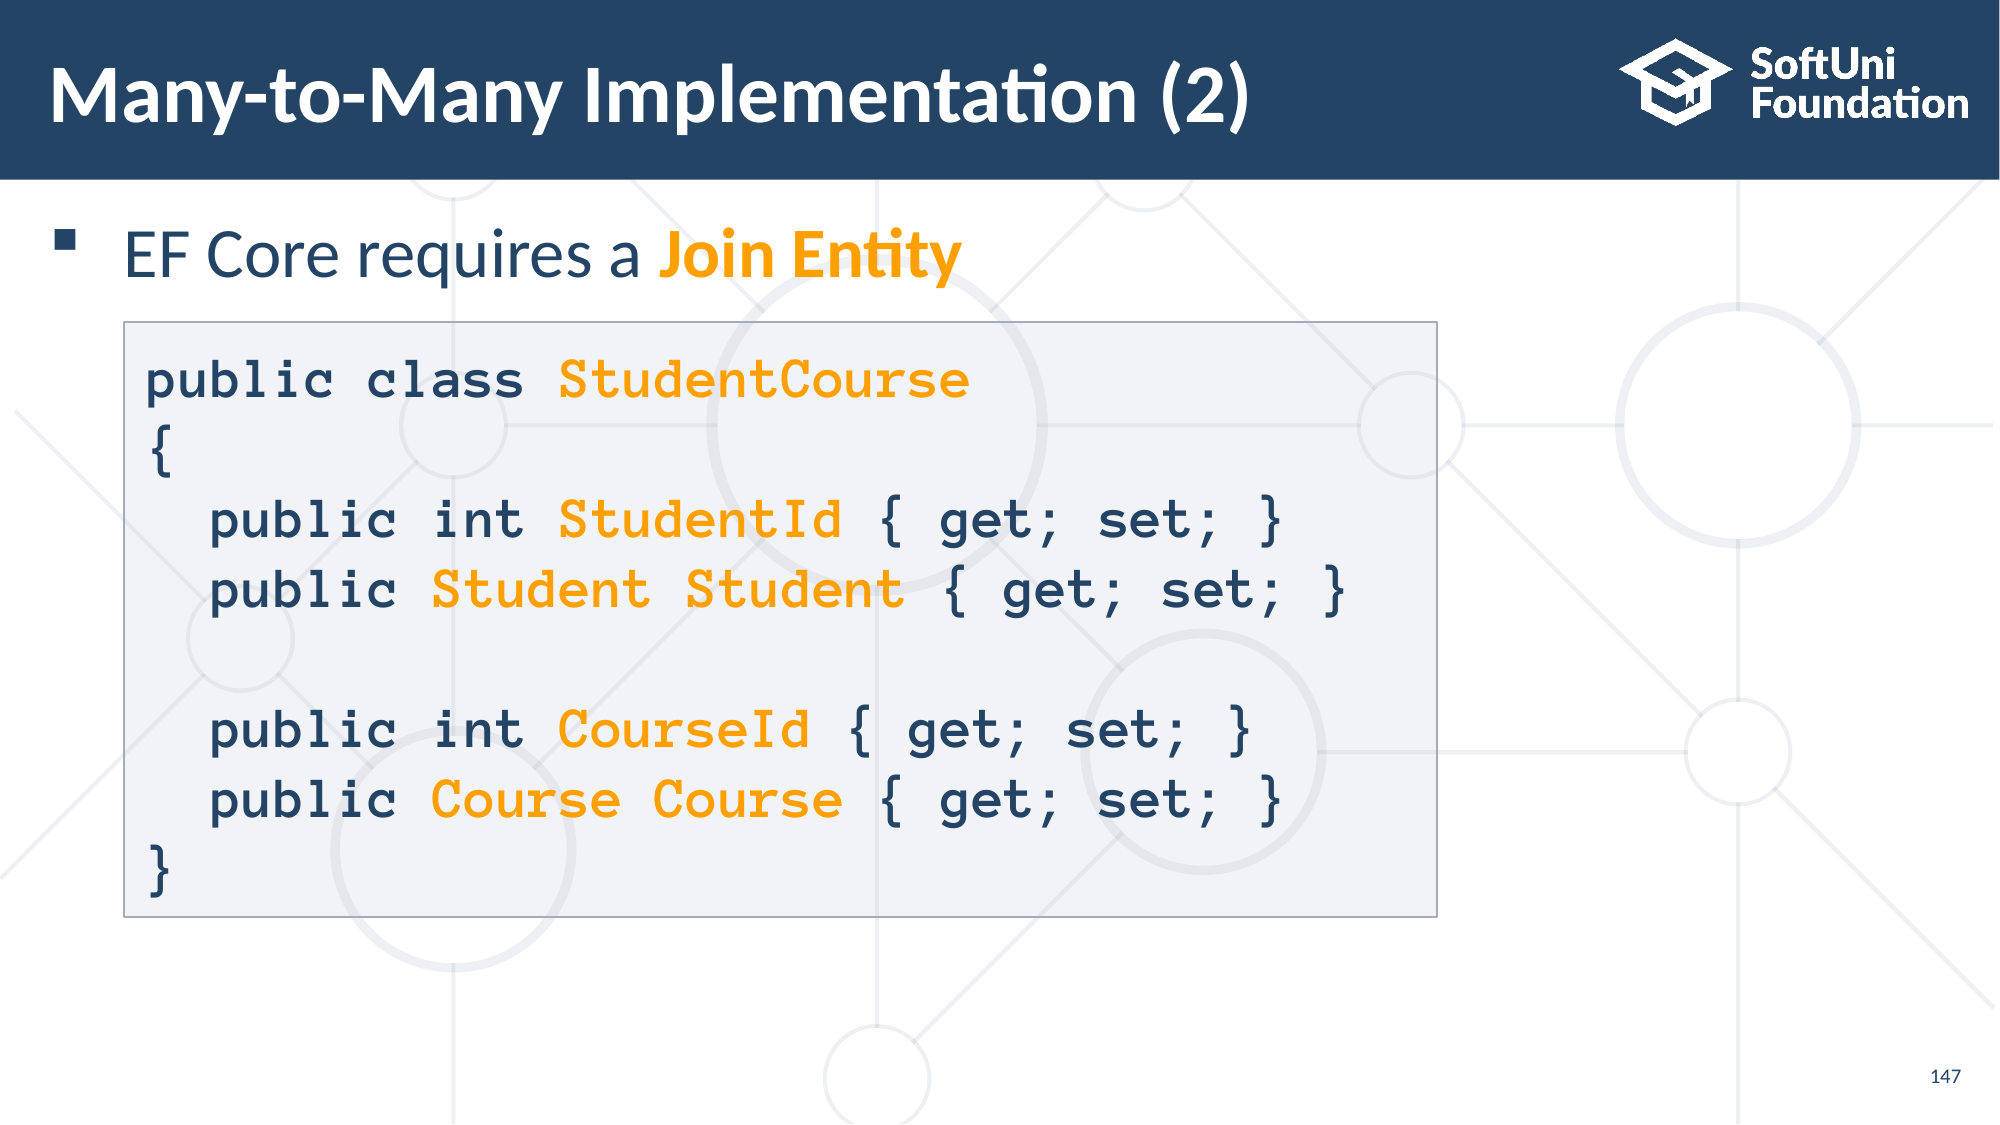

# Many-to-Many Implementation (2)
EF Core requires a Join Entity
public class StudentCourse
{
  public int StudentId { get; set; }
  public Student Student { get; set; }

  public int CourseId { get; set; }
  public Course Course { get; set; }
}
147